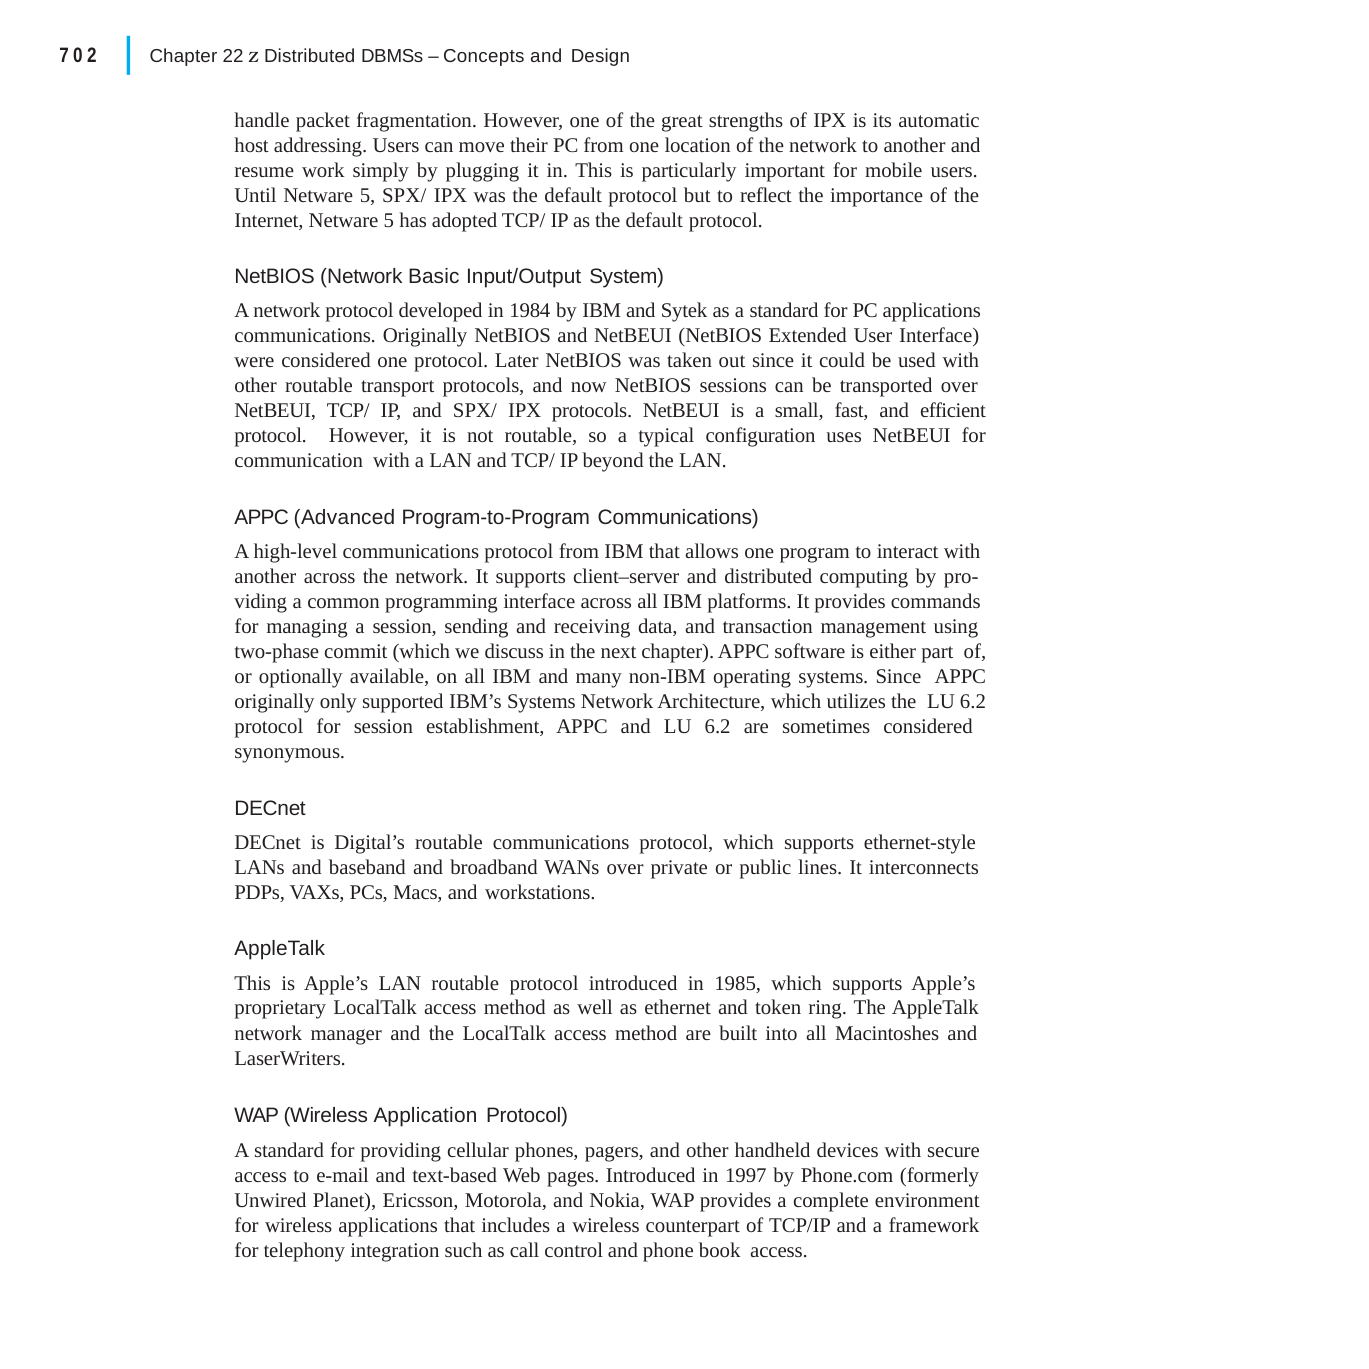

|
702
Chapter 22 z Distributed DBMSs – Concepts and Design
handle packet fragmentation. However, one of the great strengths of IPX is its automatic  host addressing. Users can move their PC from one location of the network to another and  resume work simply by plugging it in. This is particularly important for mobile users.  Until Netware 5, SPX/ IPX was the default protocol but to reflect the importance of the  Internet, Netware 5 has adopted TCP/ IP as the default protocol.

NetBIOS (Network Basic Input/Output System)
A network protocol developed in 1984 by IBM and Sytek as a standard for PC applications  communications. Originally NetBIOS and NetBEUI (NetBIOS Extended User Interface)  were considered one protocol. Later NetBIOS was taken out since it could be used with  other routable transport protocols, and now NetBIOS sessions can be transported over  NetBEUI, TCP/ IP, and SPX/ IPX protocols. NetBEUI is a small, fast, and efficient protocol.  However, it is not routable, so a typical configuration uses NetBEUI for communication  with a LAN and TCP/ IP beyond the LAN.

APPC (Advanced Program-to-Program Communications)
A high-level communications protocol from IBM that allows one program to interact with  another across the network. It supports client–server and distributed computing by pro-  viding a common programming interface across all IBM platforms. It provides commands  for managing a session, sending and receiving data, and transaction management using  two-phase commit (which we discuss in the next chapter). APPC software is either part  of, or optionally available, on all IBM and many non-IBM operating systems. Since  APPC originally only supported IBM’s Systems Network Architecture, which utilizes the  LU 6.2 protocol for session establishment, APPC and LU 6.2 are sometimes considered  synonymous.

DECnet
DECnet is Digital’s routable communications protocol, which supports ethernet-style  LANs and baseband and broadband WANs over private or public lines. It interconnects  PDPs, VAXs, PCs, Macs, and workstations.

AppleTalk
This is Apple’s LAN routable protocol introduced in 1985, which supports Apple’s  proprietary LocalTalk access method as well as ethernet and token ring. The AppleTalk  network manager and the LocalTalk access method are built into all Macintoshes and  LaserWriters.

WAP (Wireless Application Protocol)
A standard for providing cellular phones, pagers, and other handheld devices with secure  access to e-mail and text-based Web pages. Introduced in 1997 by Phone.com (formerly  Unwired Planet), Ericsson, Motorola, and Nokia, WAP provides a complete environment  for wireless applications that includes a wireless counterpart of TCP/IP and a framework  for telephony integration such as call control and phone book access.